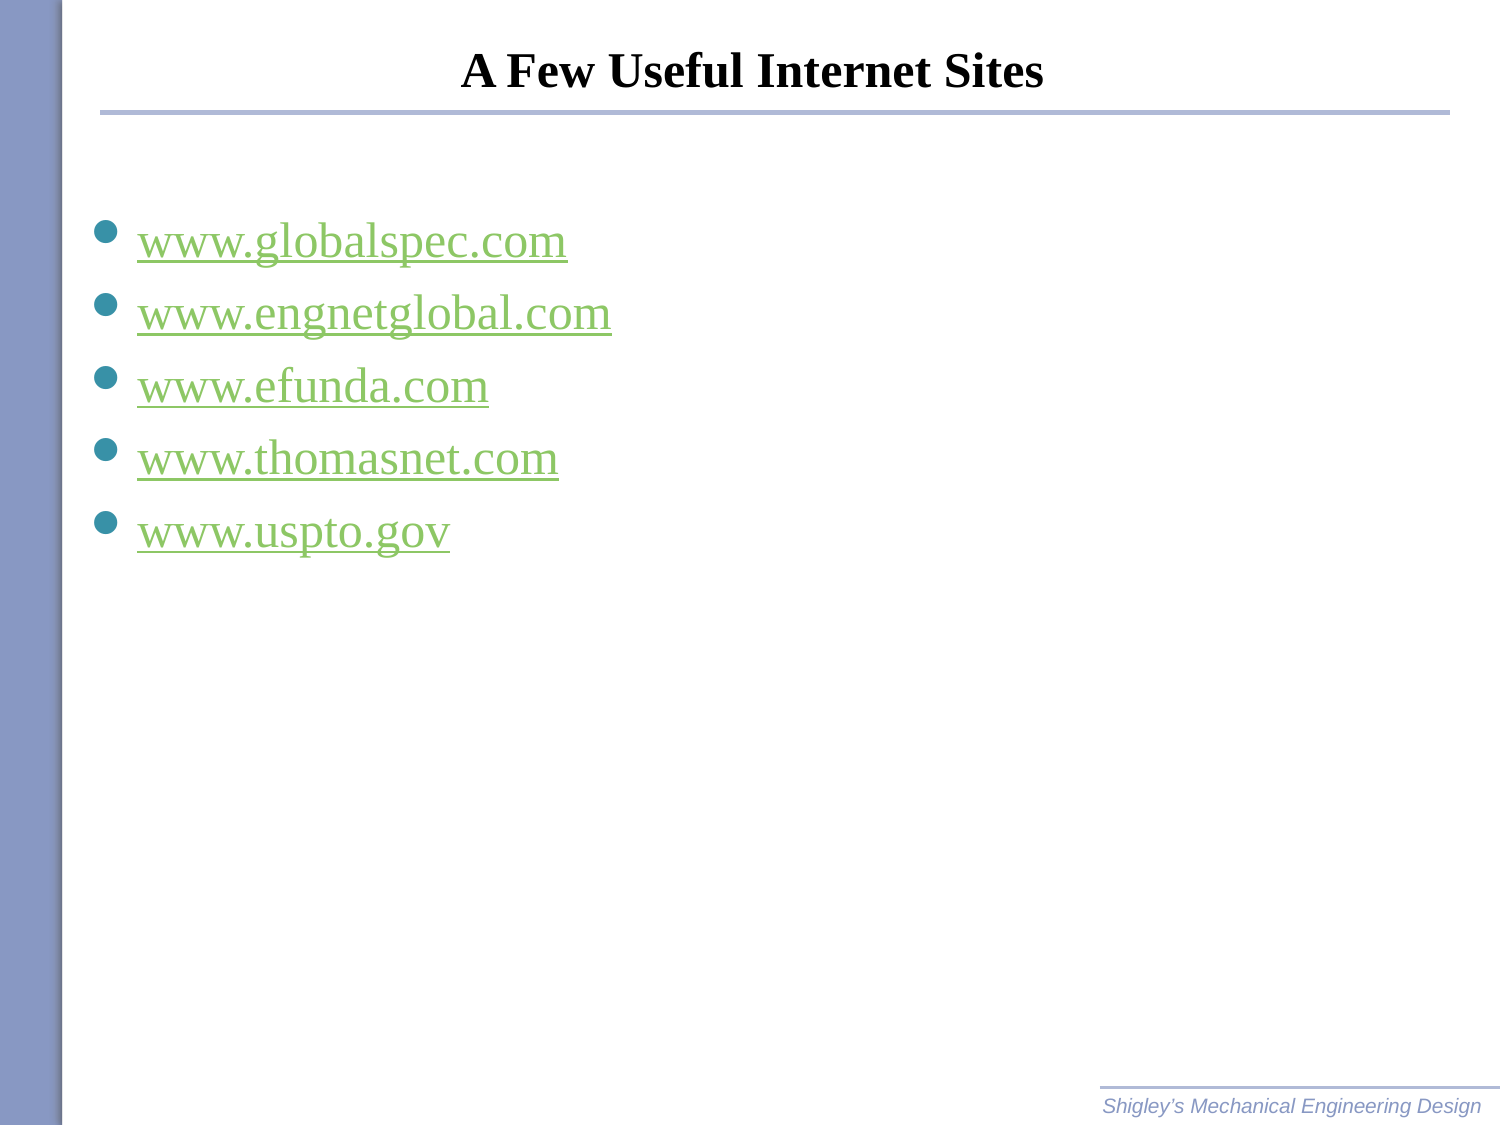

# A Few Useful Internet Sites
www.globalspec.com
www.engnetglobal.com
www.efunda.com
www.thomasnet.com
www.uspto.gov

Shigley’s Mechanical Engineering Design